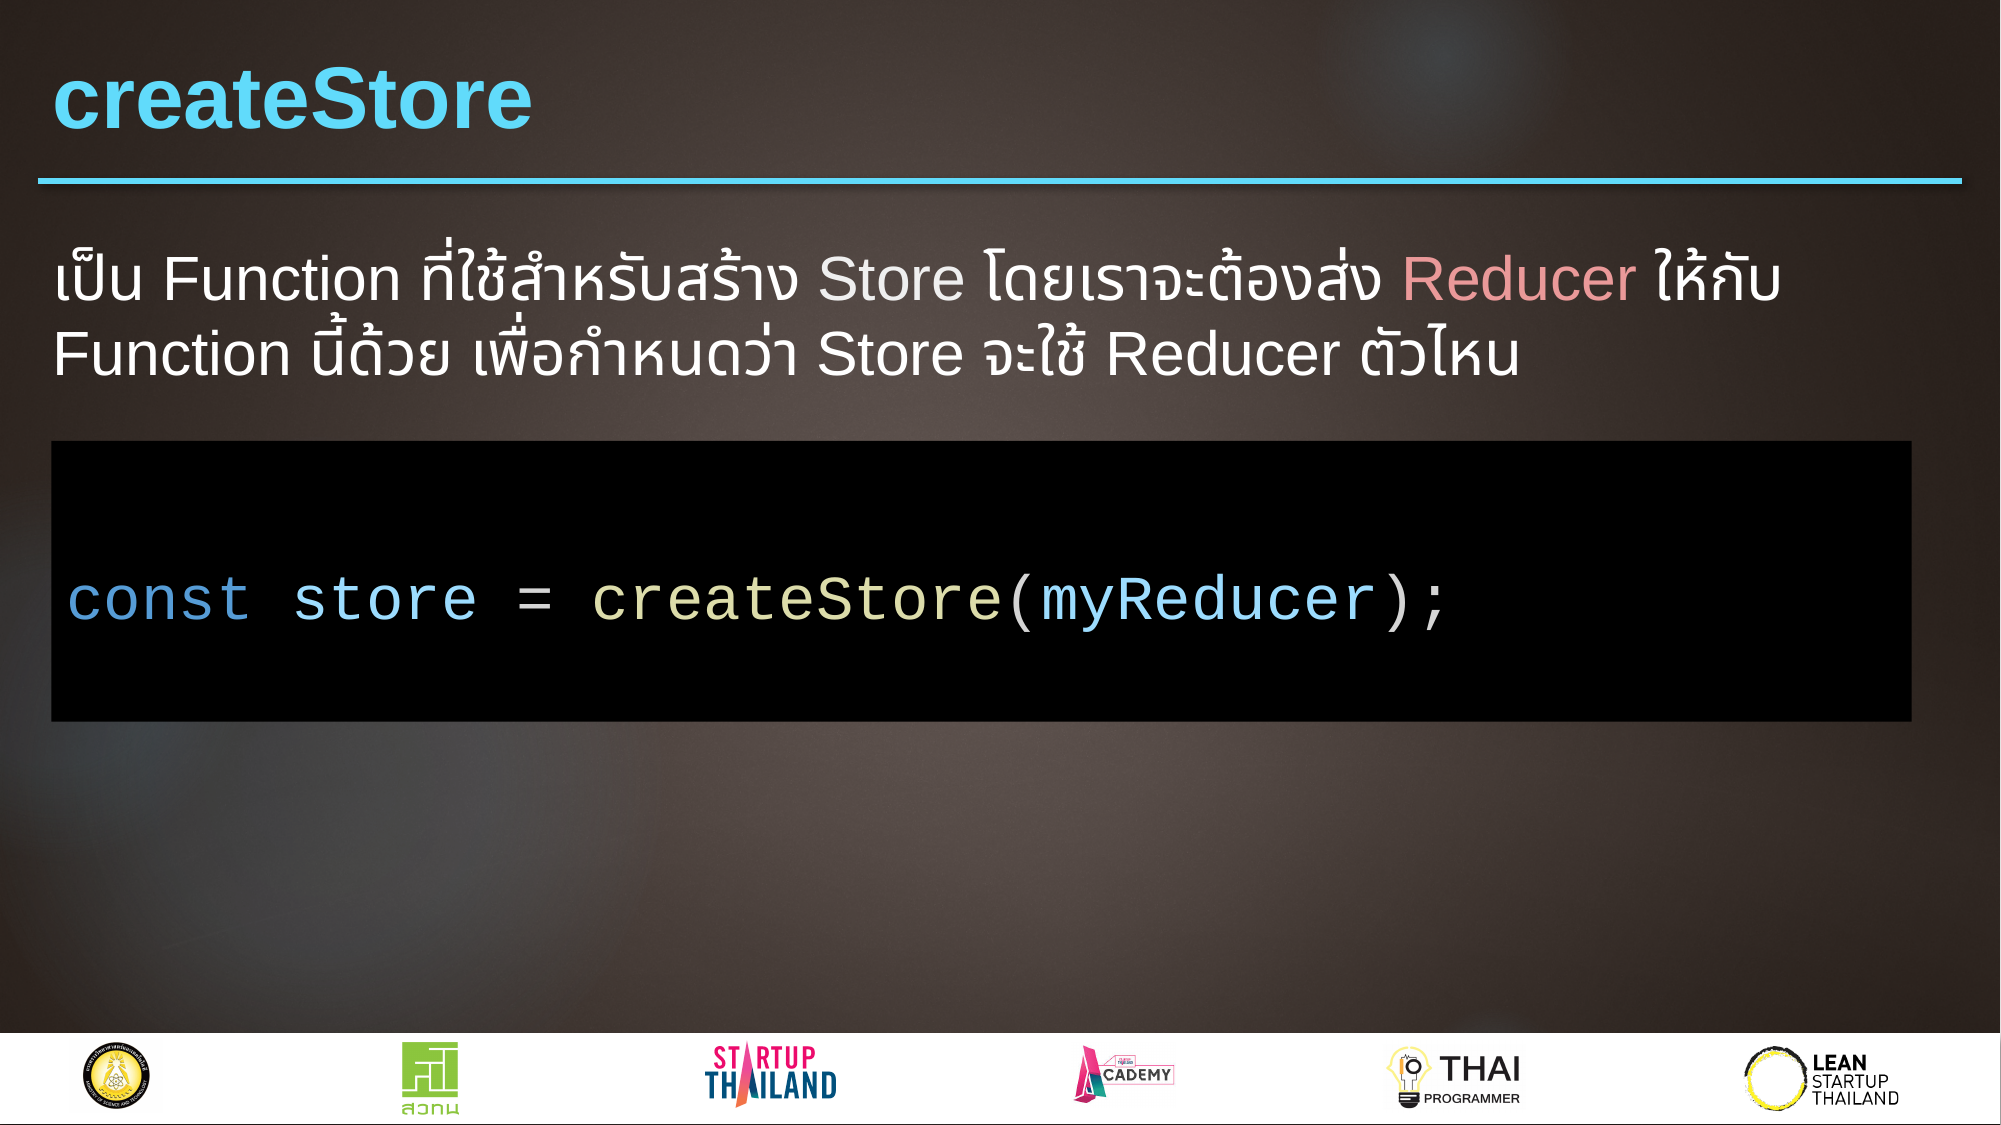

# createStore
เป็น Function ที่ใช้สำหรับสร้าง Store โดยเราจะต้องส่ง Reducer ให้กับ Function นี้ด้วย เพื่อกำหนดว่า Store จะใช้ Reducer ตัวไหน
const store = createStore(myReducer);